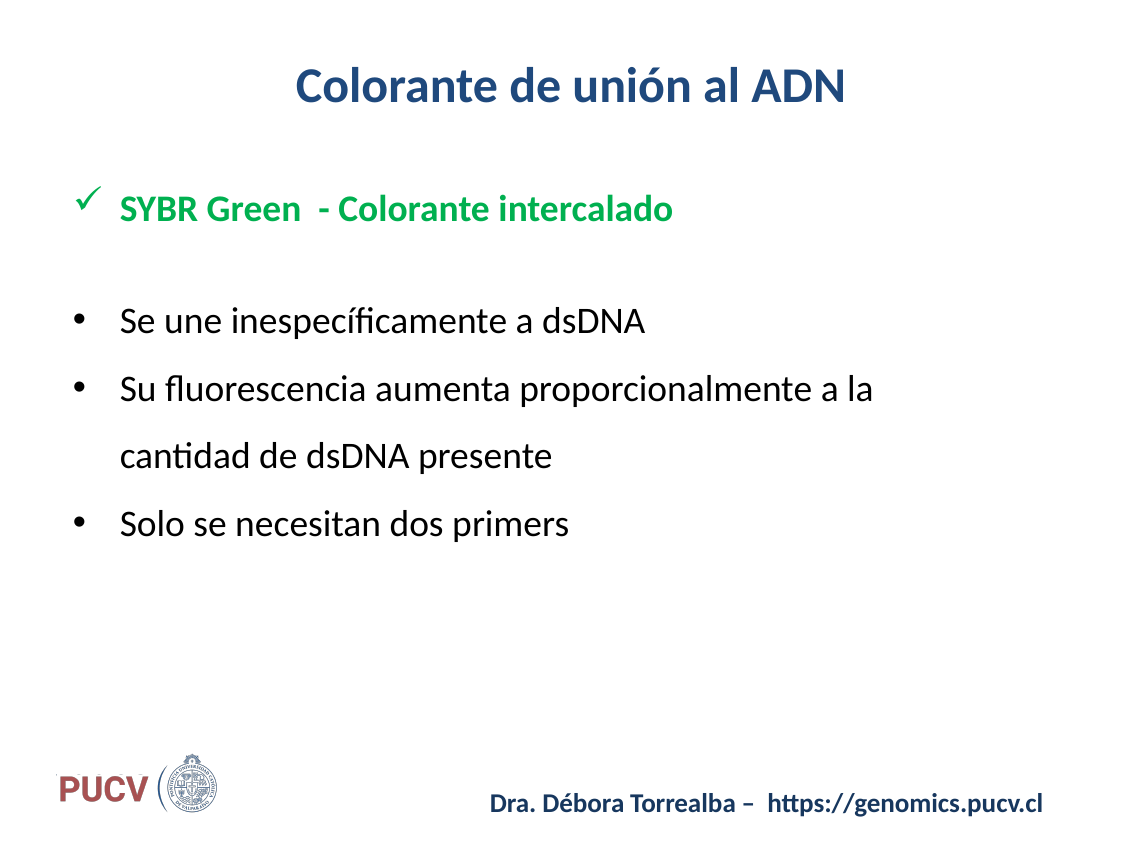

# Colorante de unión al ADN
SYBR Green  - Colorante intercalado

Se une inespecíficamente a dsDNA
Su fluorescencia aumenta proporcionalmente a la cantidad de dsDNA presente
Solo se necesitan dos primers